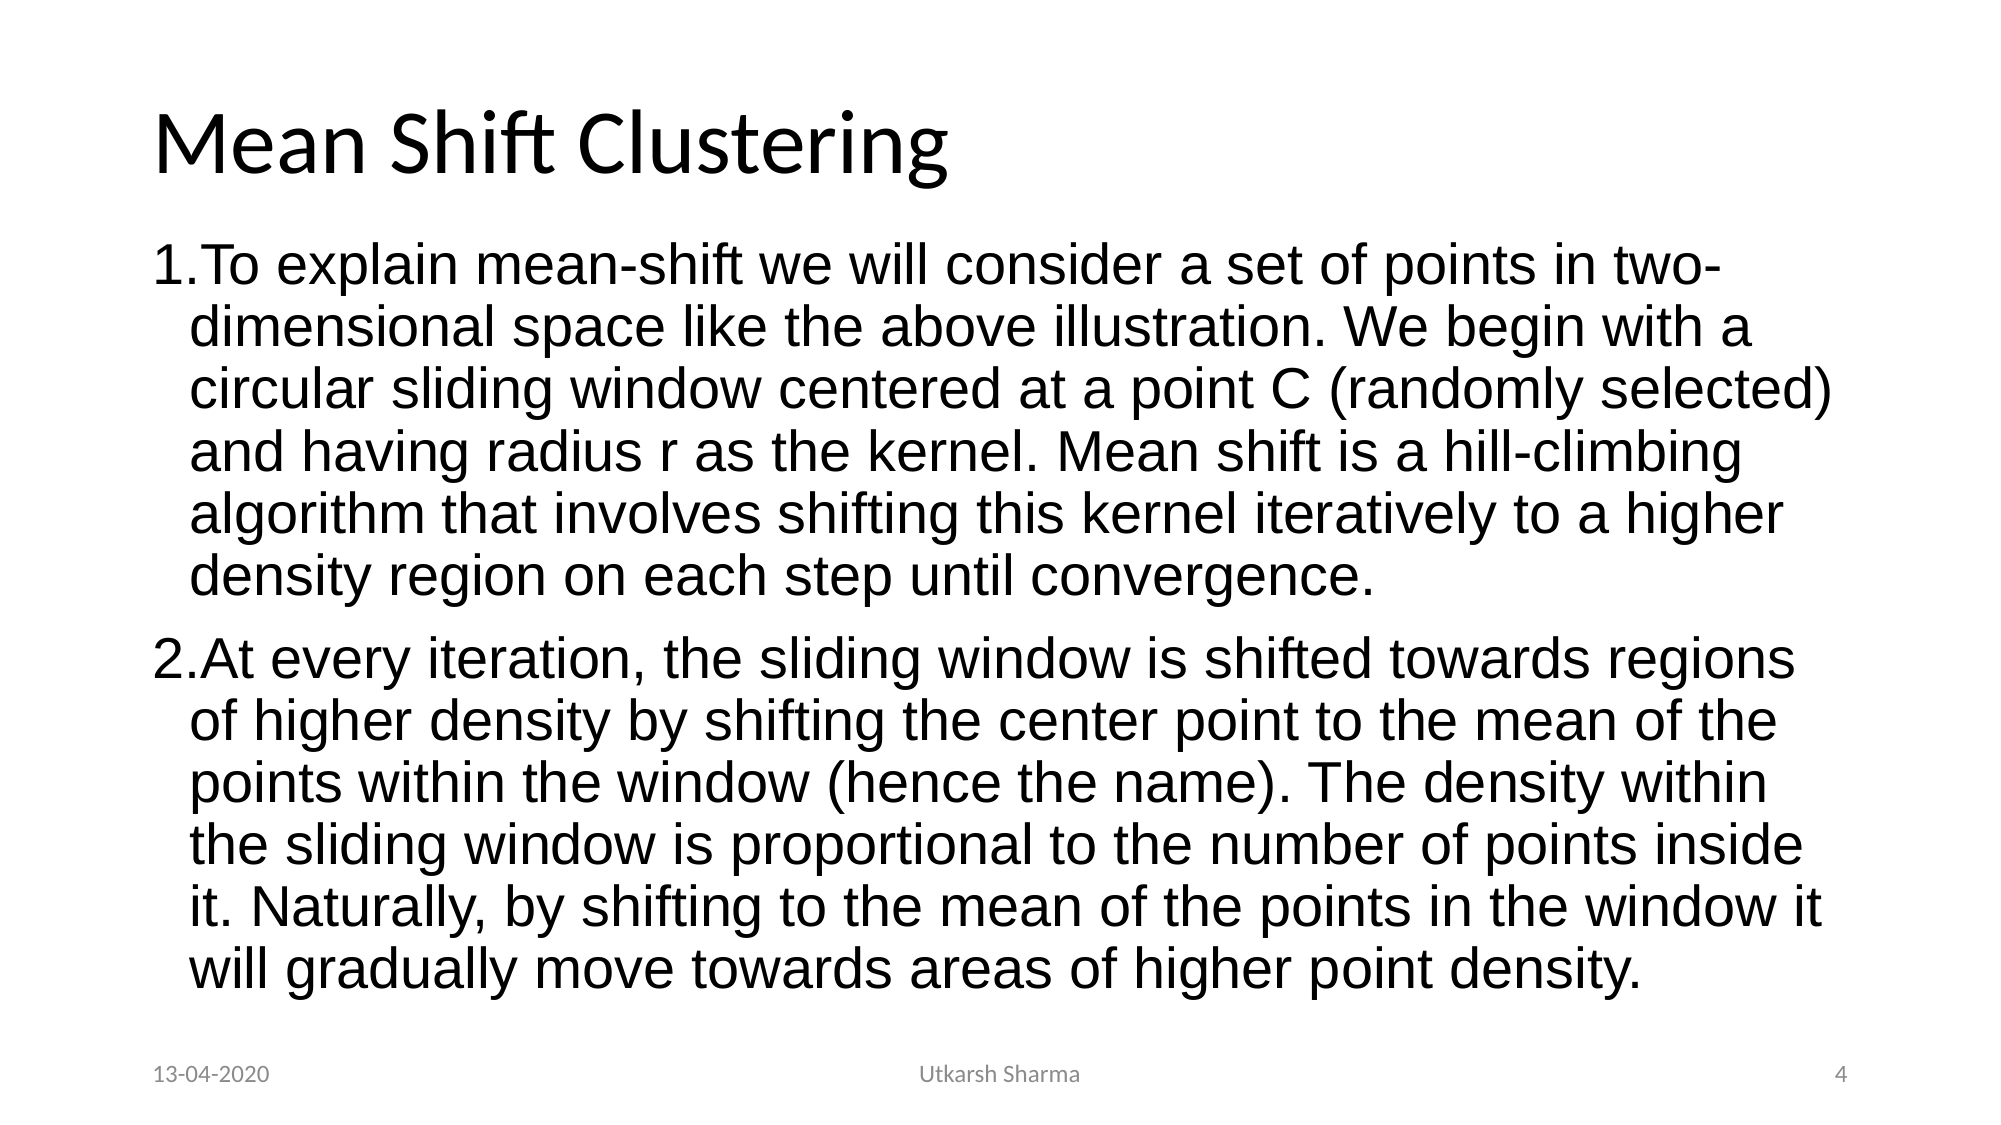

# Mean Shift Clustering
To explain mean-shift we will consider a set of points in two-dimensional space like the above illustration. We begin with a circular sliding window centered at a point C (randomly selected) and having radius r as the kernel. Mean shift is a hill-climbing algorithm that involves shifting this kernel iteratively to a higher density region on each step until convergence.
At every iteration, the sliding window is shifted towards regions of higher density by shifting the center point to the mean of the points within the window (hence the name). The density within the sliding window is proportional to the number of points inside it. Naturally, by shifting to the mean of the points in the window it will gradually move towards areas of higher point density.

13-04-2020
Utkarsh Sharma
4